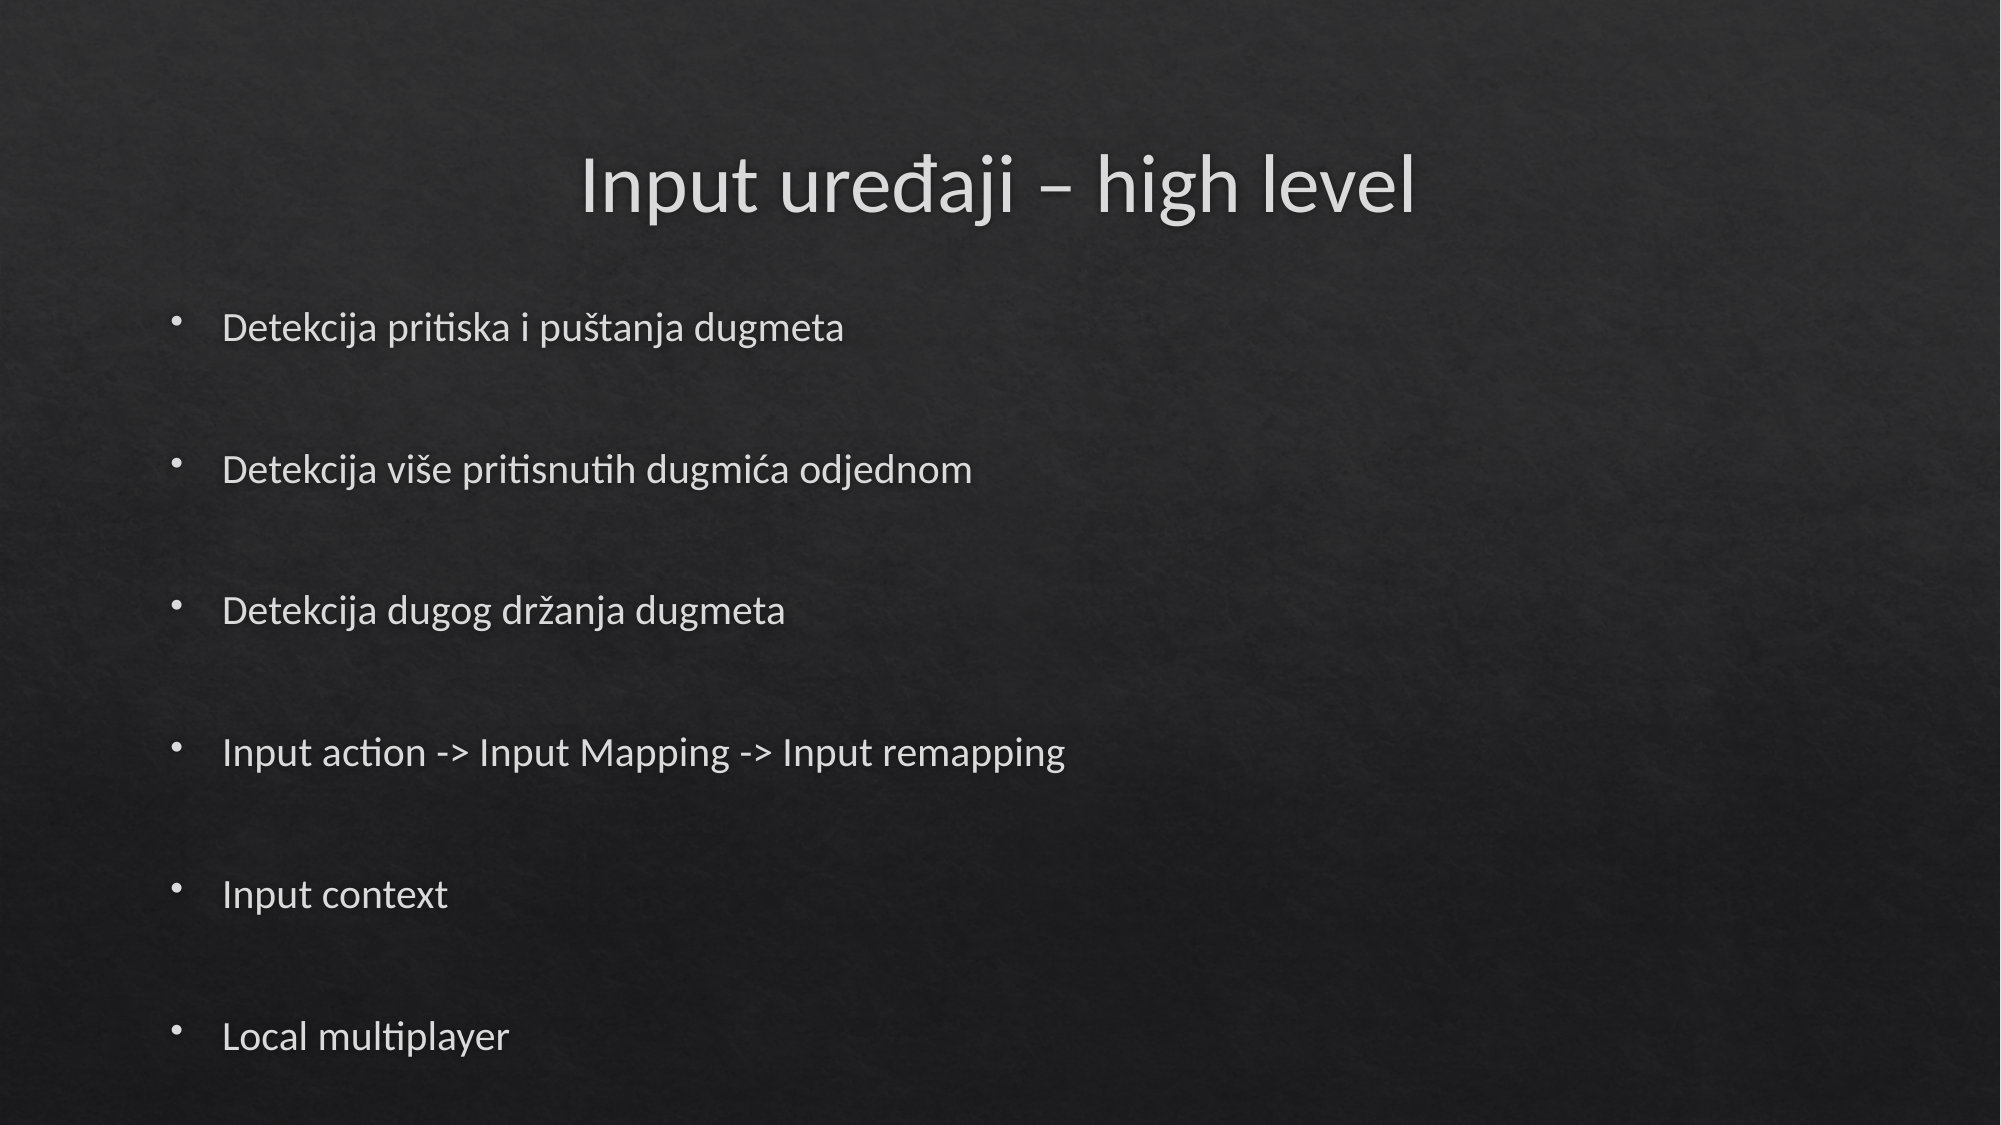

# Input uređaji – high level
Detekcija pritiska i puštanja dugmeta

Detekcija više pritisnutih dugmića odjednom

Detekcija dugog držanja dugmeta

Input action -> Input Mapping -> Input remapping

Input context

Local multiplayer